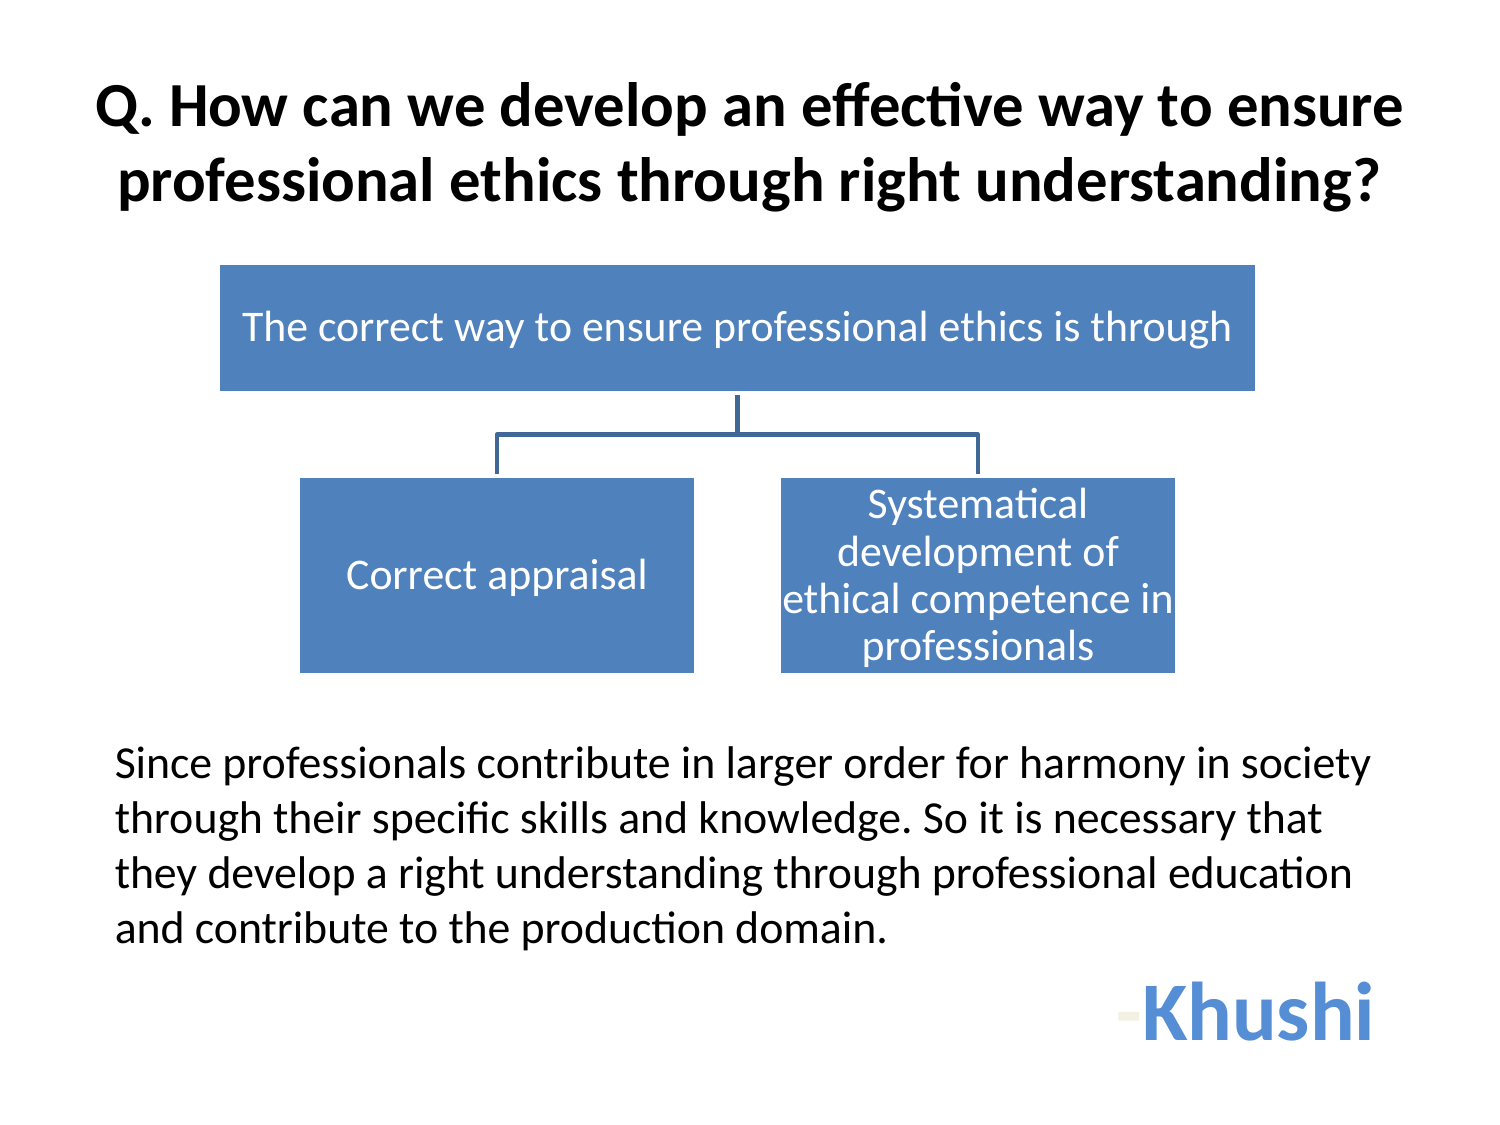

# Q. How can we develop an effective way to ensure professional ethics through right understanding?
The correct way to ensure professional ethics is through
Correct appraisal
Systematical development of ethical competence in professionals
Since professionals contribute in larger order for harmony in society through their specific skills and knowledge. So it is necessary that they develop a right understanding through professional education and contribute to the production domain.

-Khushi